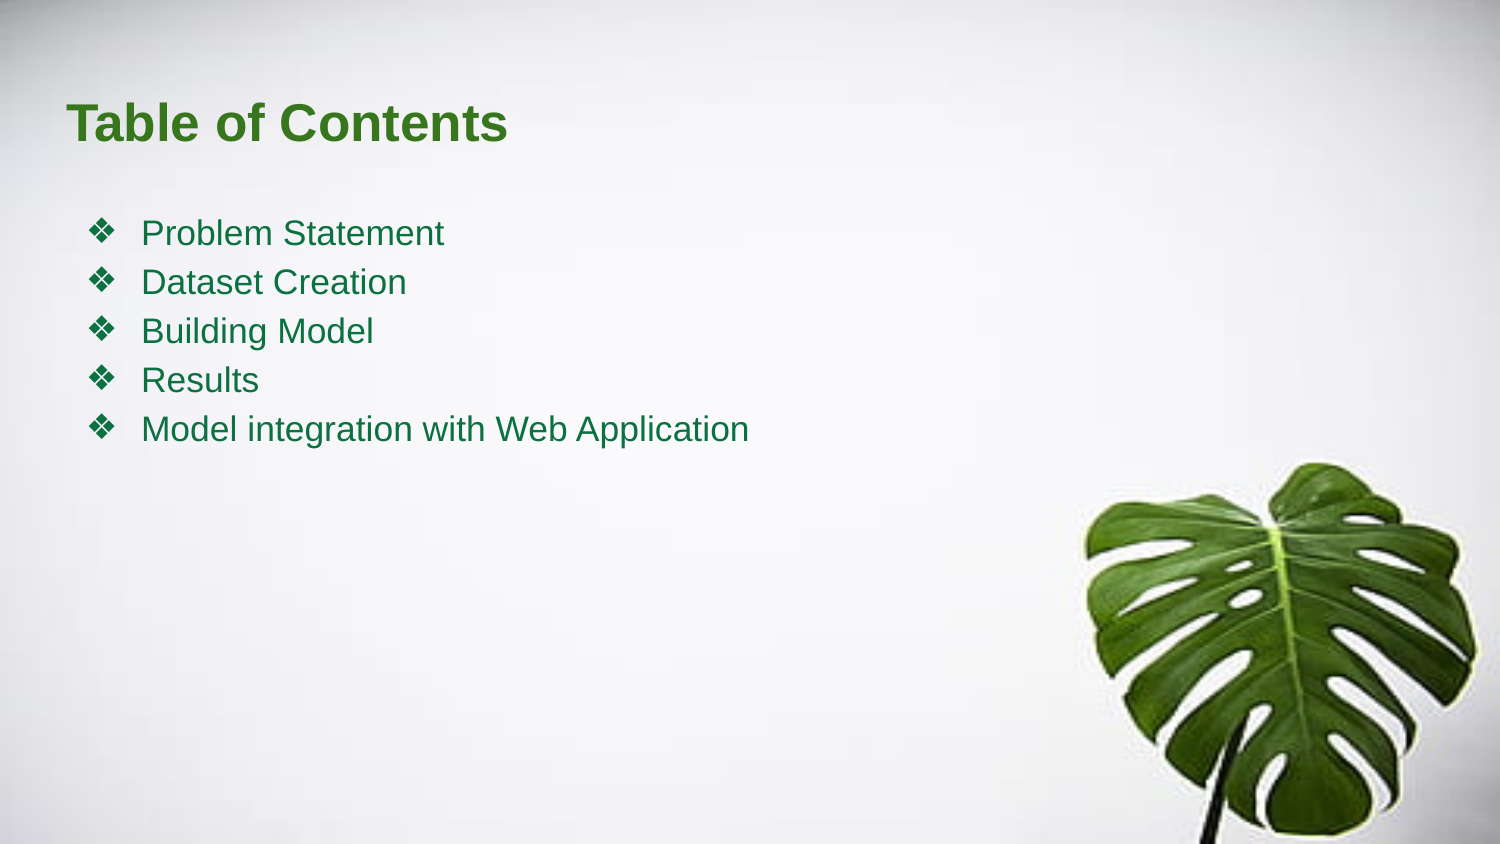

# Table of Contents
Problem Statement
Dataset Creation
Building Model
Results
Model integration with Web Application